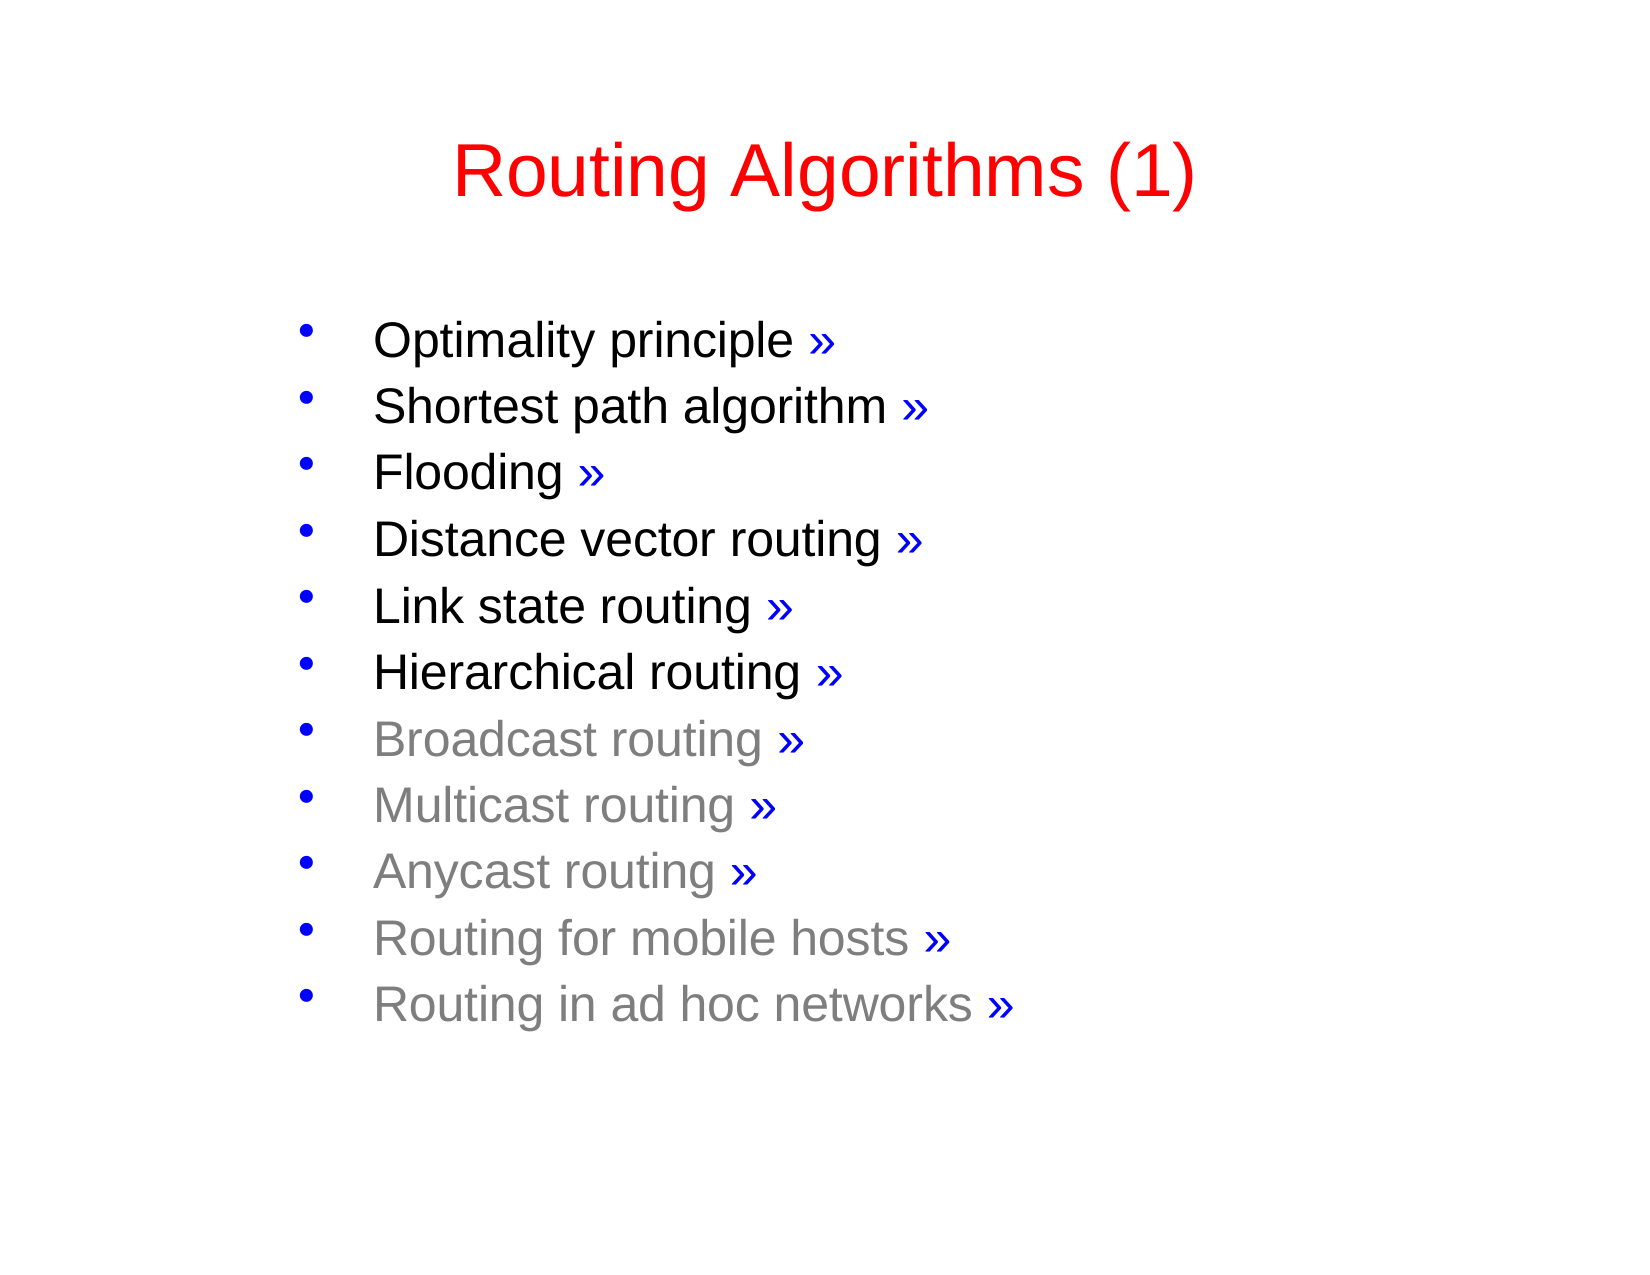

# Routing Algorithms (1)
Optimality principle »
Shortest path algorithm »
Flooding »
Distance vector routing »
Link state routing »
Hierarchical routing »
Broadcast routing »
Multicast routing »
Anycast routing »
Routing for mobile hosts »
Routing in ad hoc networks »